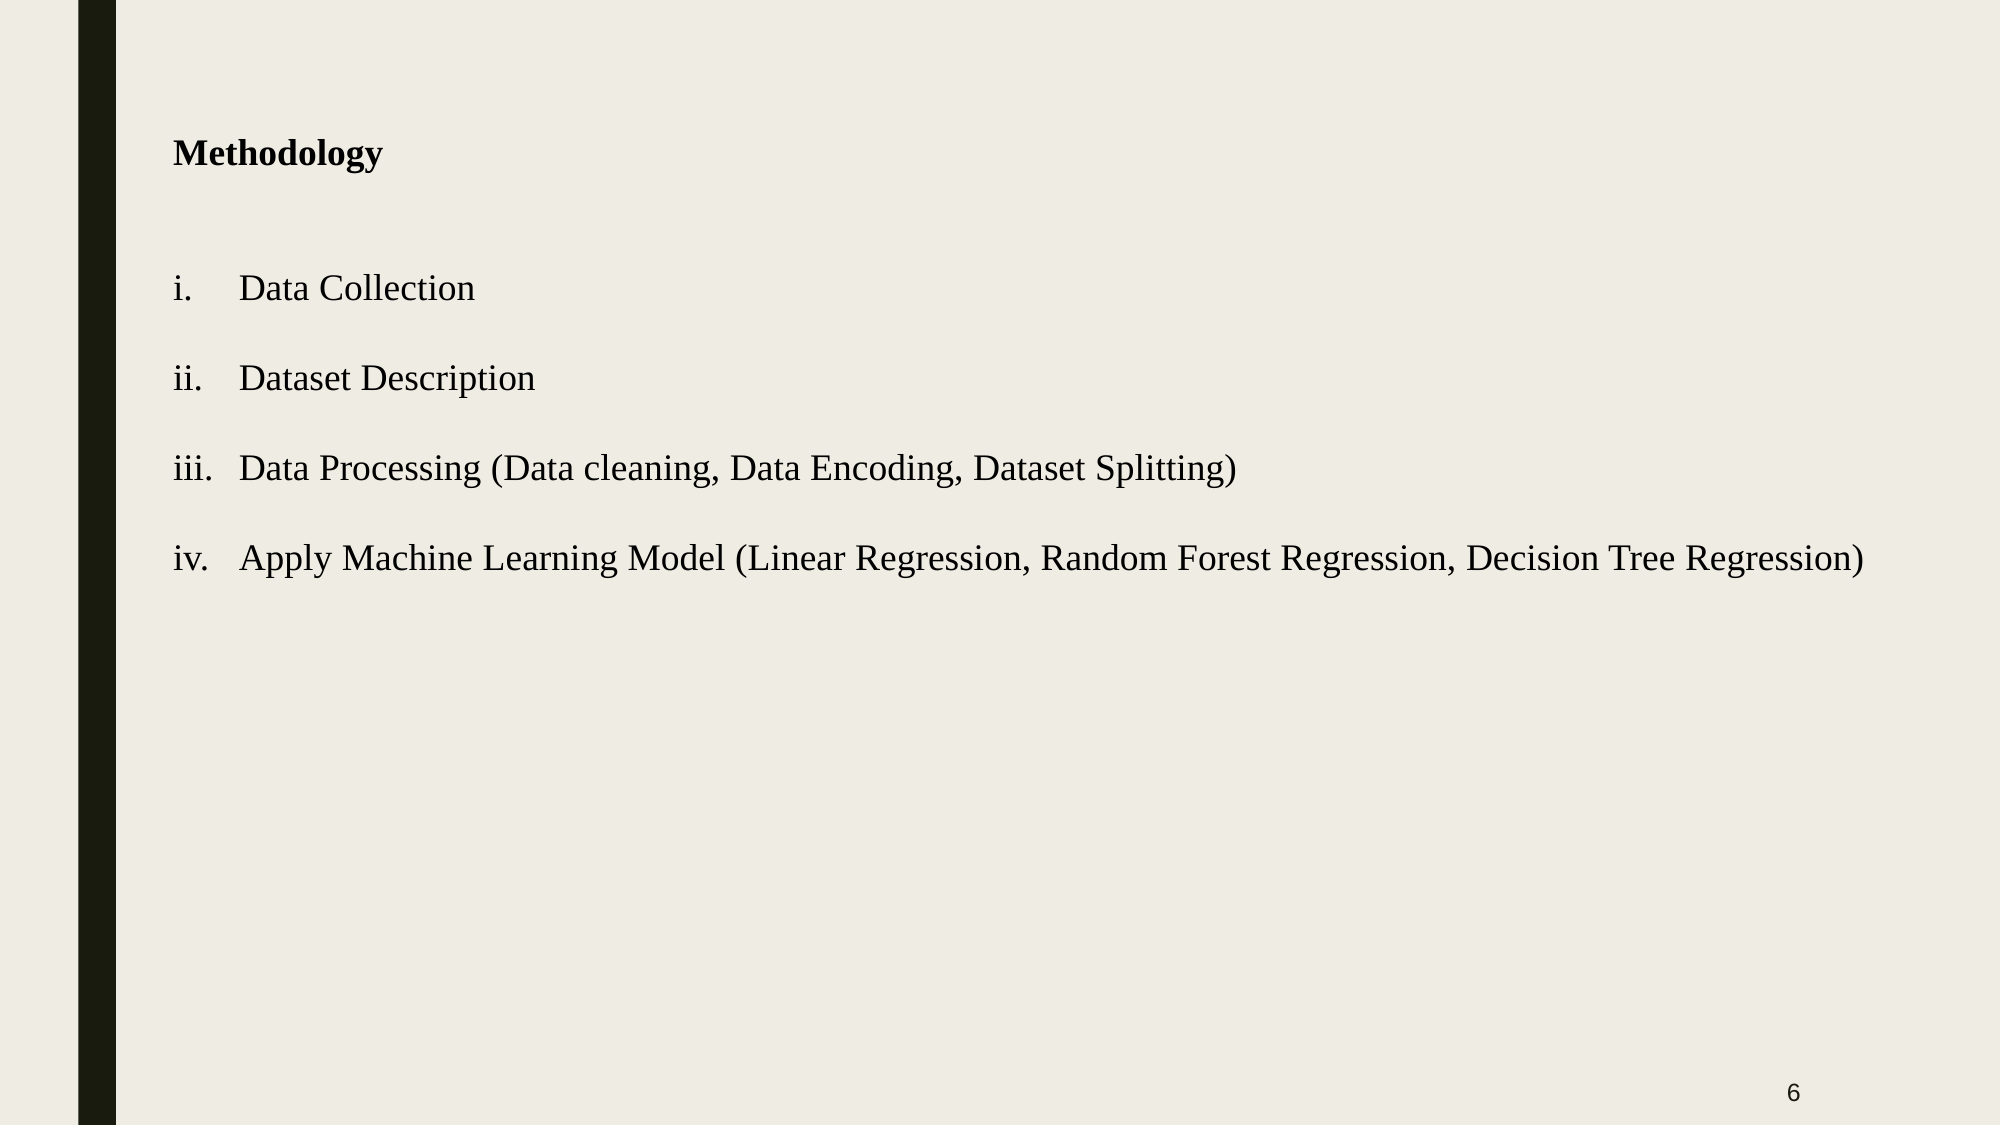

Methodology

Data Collection
Dataset Description
Data Processing (Data cleaning, Data Encoding, Dataset Splitting)
Apply Machine Learning Model (Linear Regression, Random Forest Regression, Decision Tree Regression)

6